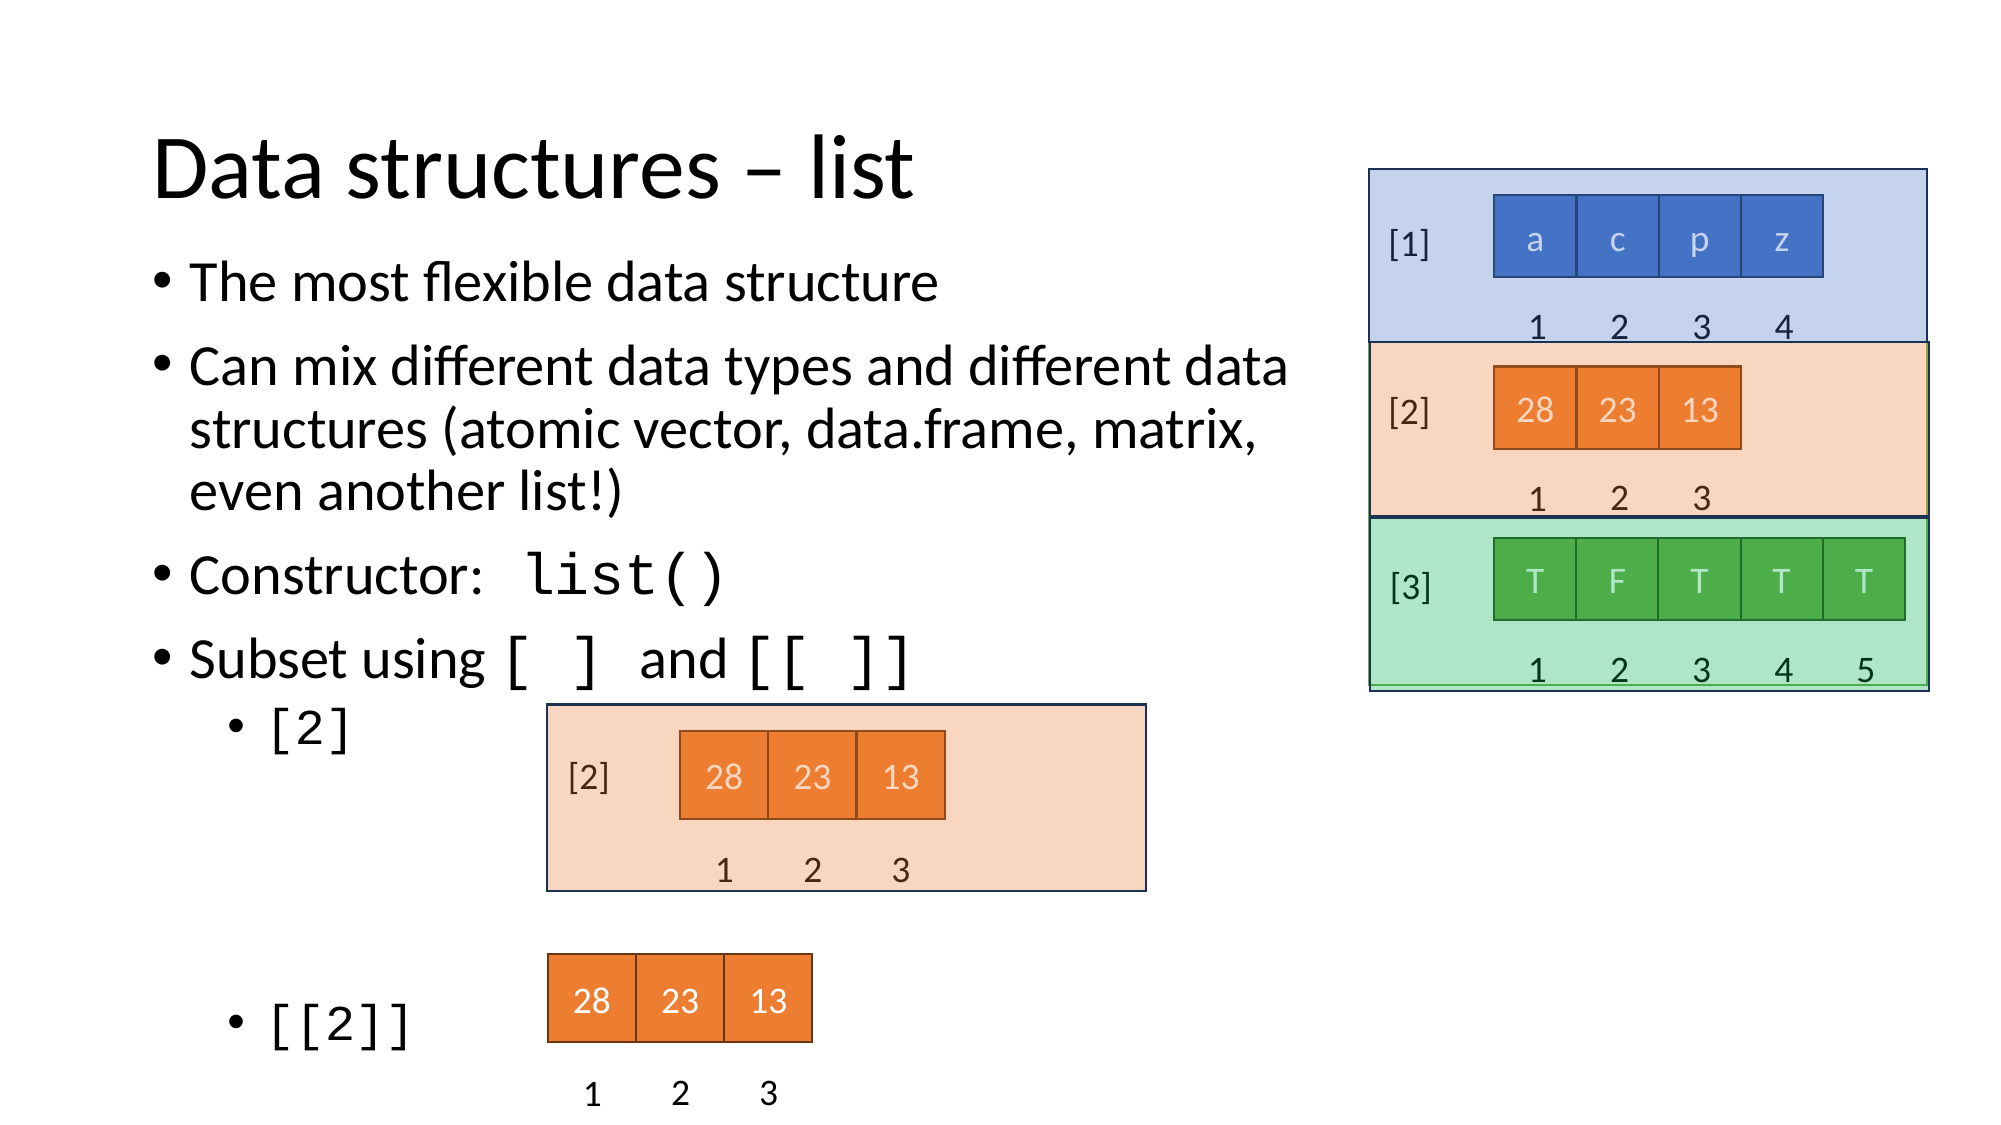

# Data structures – list

a
c
p
z
4
3
2
1
[1]

28
23
13
3
2
1
[2]

T
T
F
T
T
5
4
3
2
1
[3]
The most flexible data structure
Can mix different data types and different data structures (atomic vector, data.frame, matrix, even another list!)
Constructor: list()
Subset using [ ] and [[ ]]
[2]

[[2]]

28
23
13
3
2
1
[2]
28
23
13
3
2
1